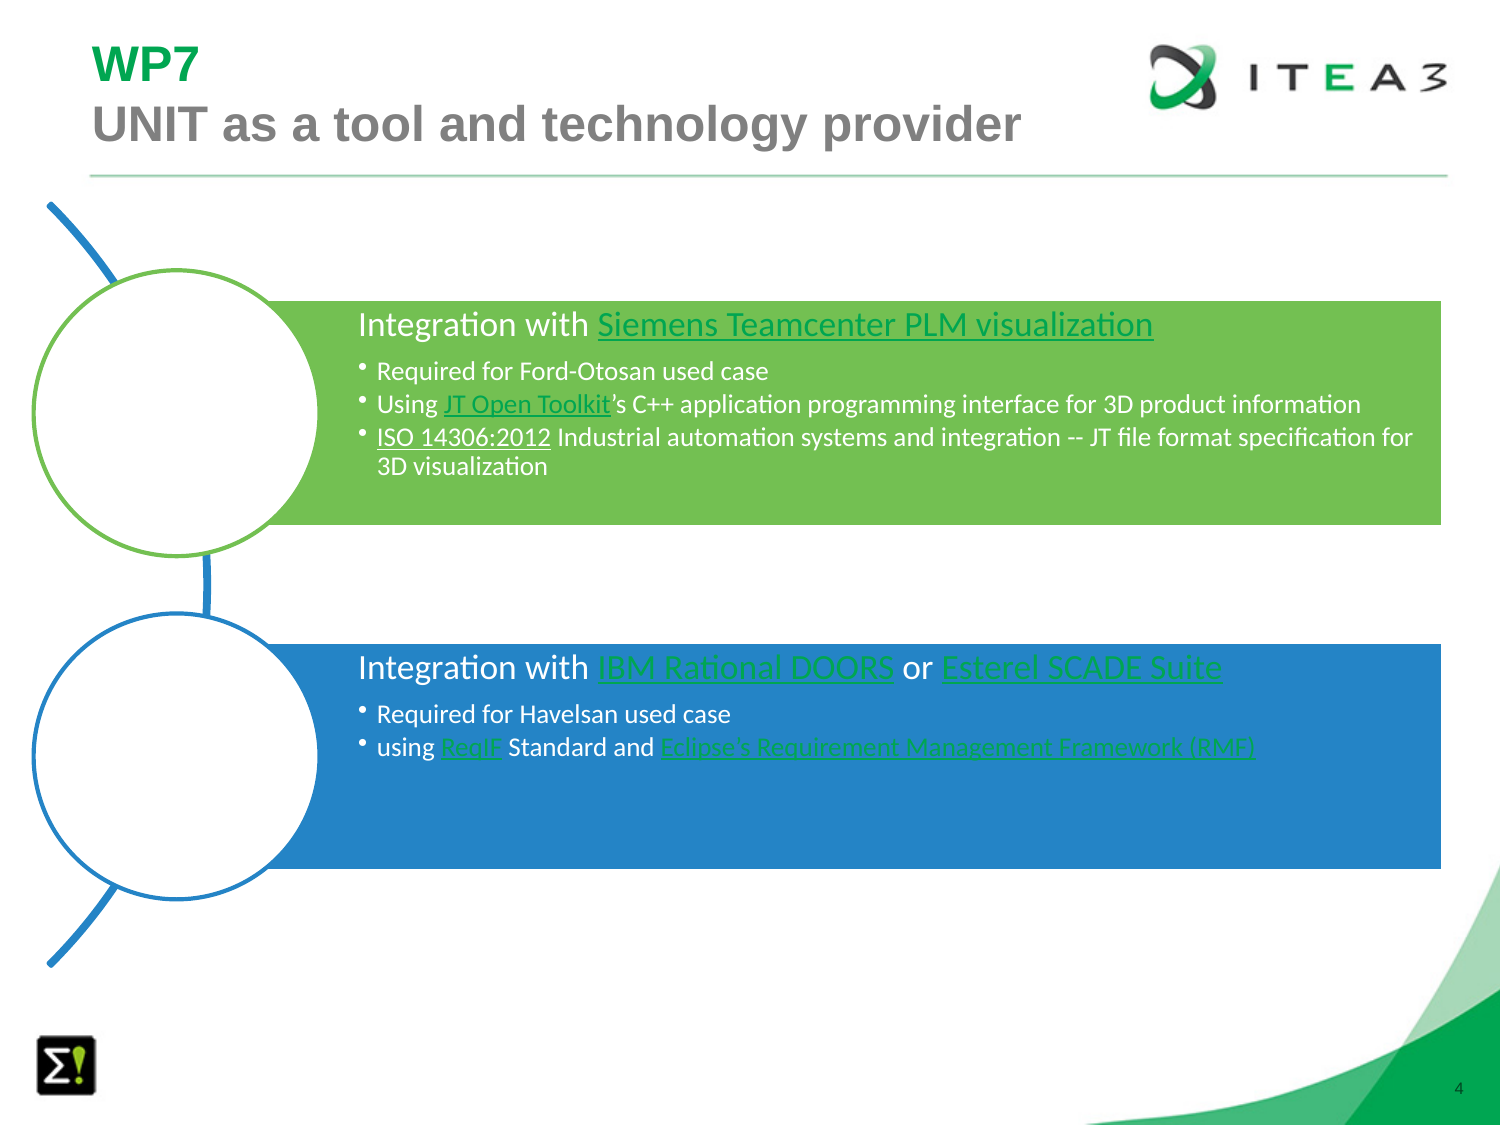

# WP7 UNIT as a tool and technology provider
Integration with Siemens Teamcenter PLM visualization
Required for Ford-Otosan used case
Using JT Open Toolkit’s C++ application programming interface for 3D product information
ISO 14306:2012 Industrial automation systems and integration -- JT file format specification for 3D visualization
Integration with IBM Rational DOORS or Esterel SCADE Suite
Required for Havelsan used case
using ReqIF Standard and Eclipse’s Requirement Management Framework (RMF)